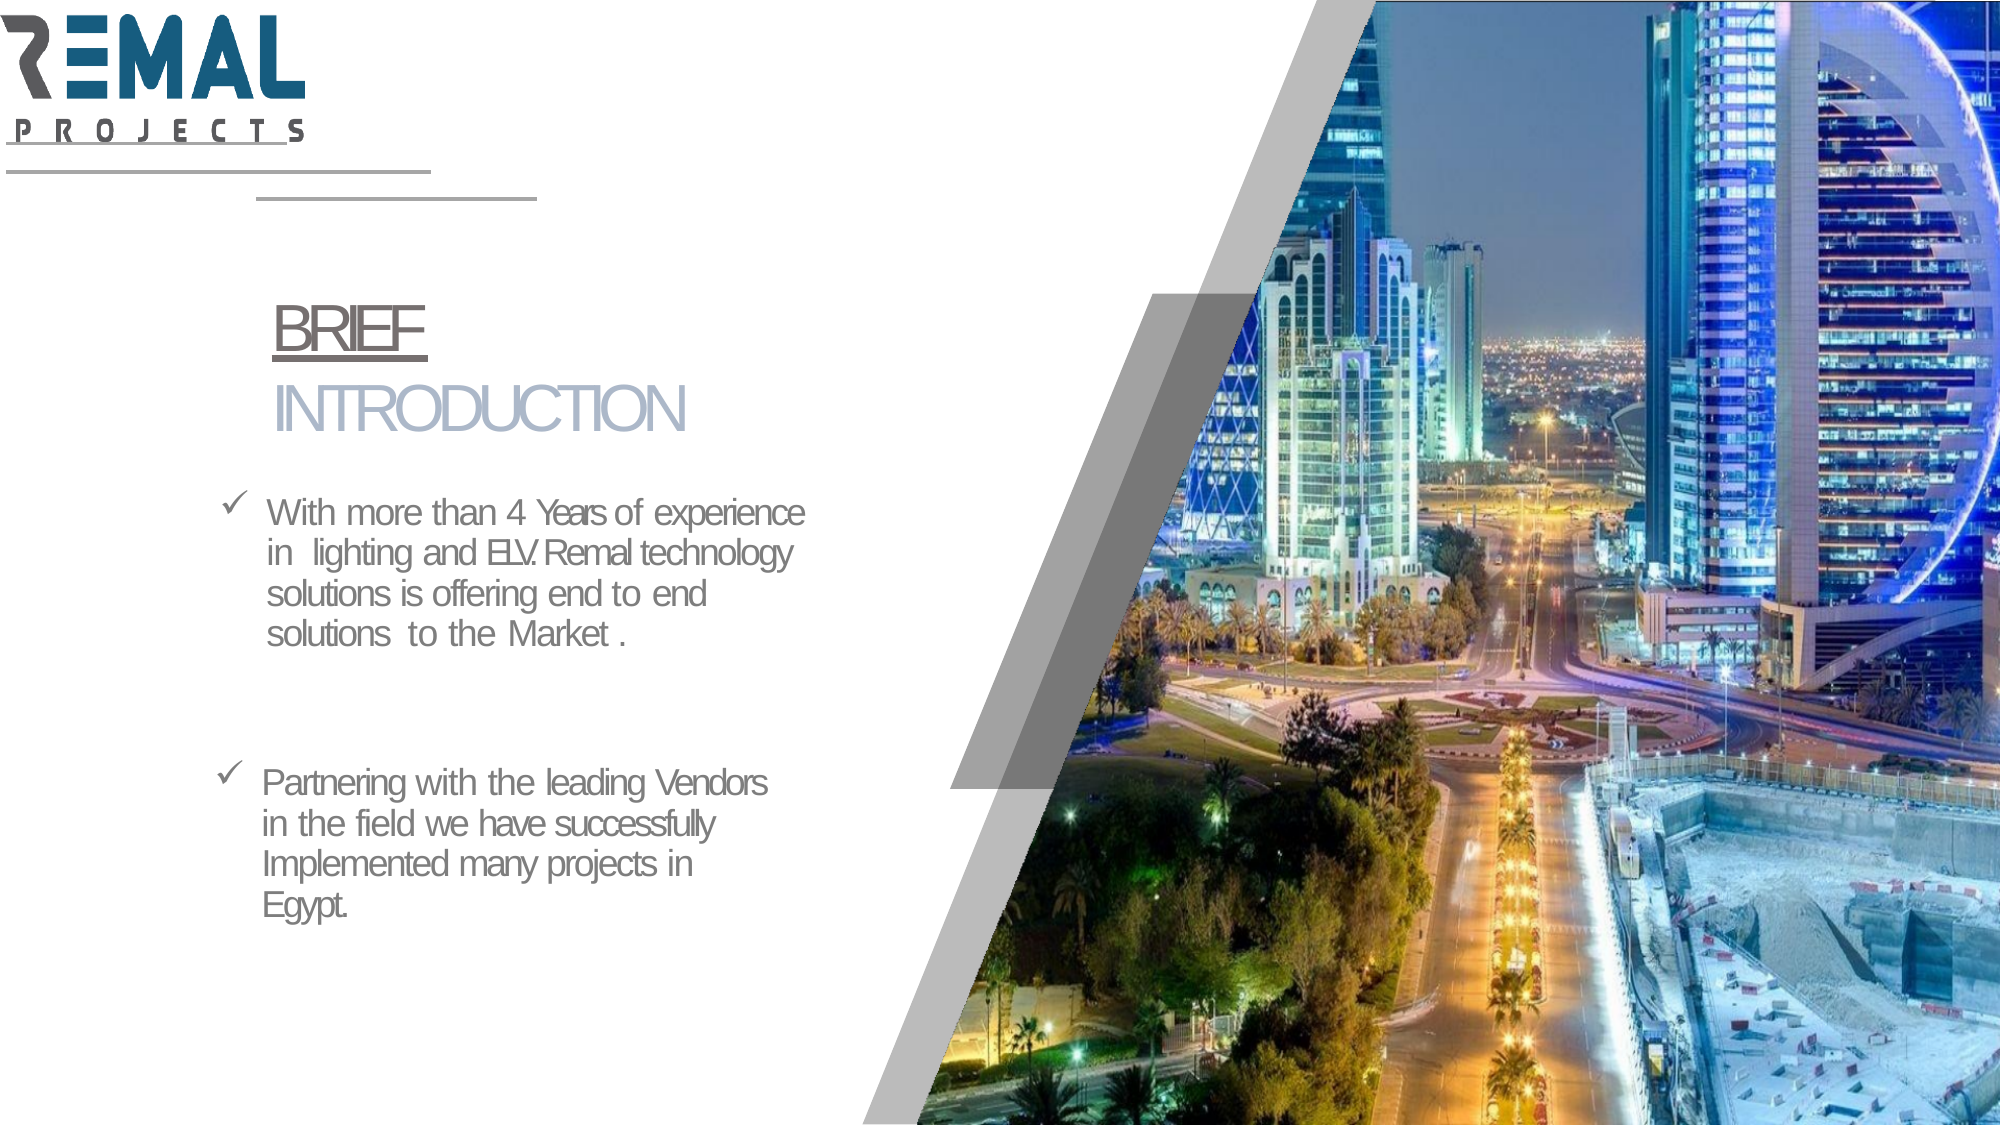

# BRIEF INTRODUCTION
With more than 4 Years of experience in  lighting and ELV. Remal technology  solutions is offering end to end solutions  to the Market .

Partnering with the leading Vendors  in the field we have successfully  Implemented many projects in Egypt.